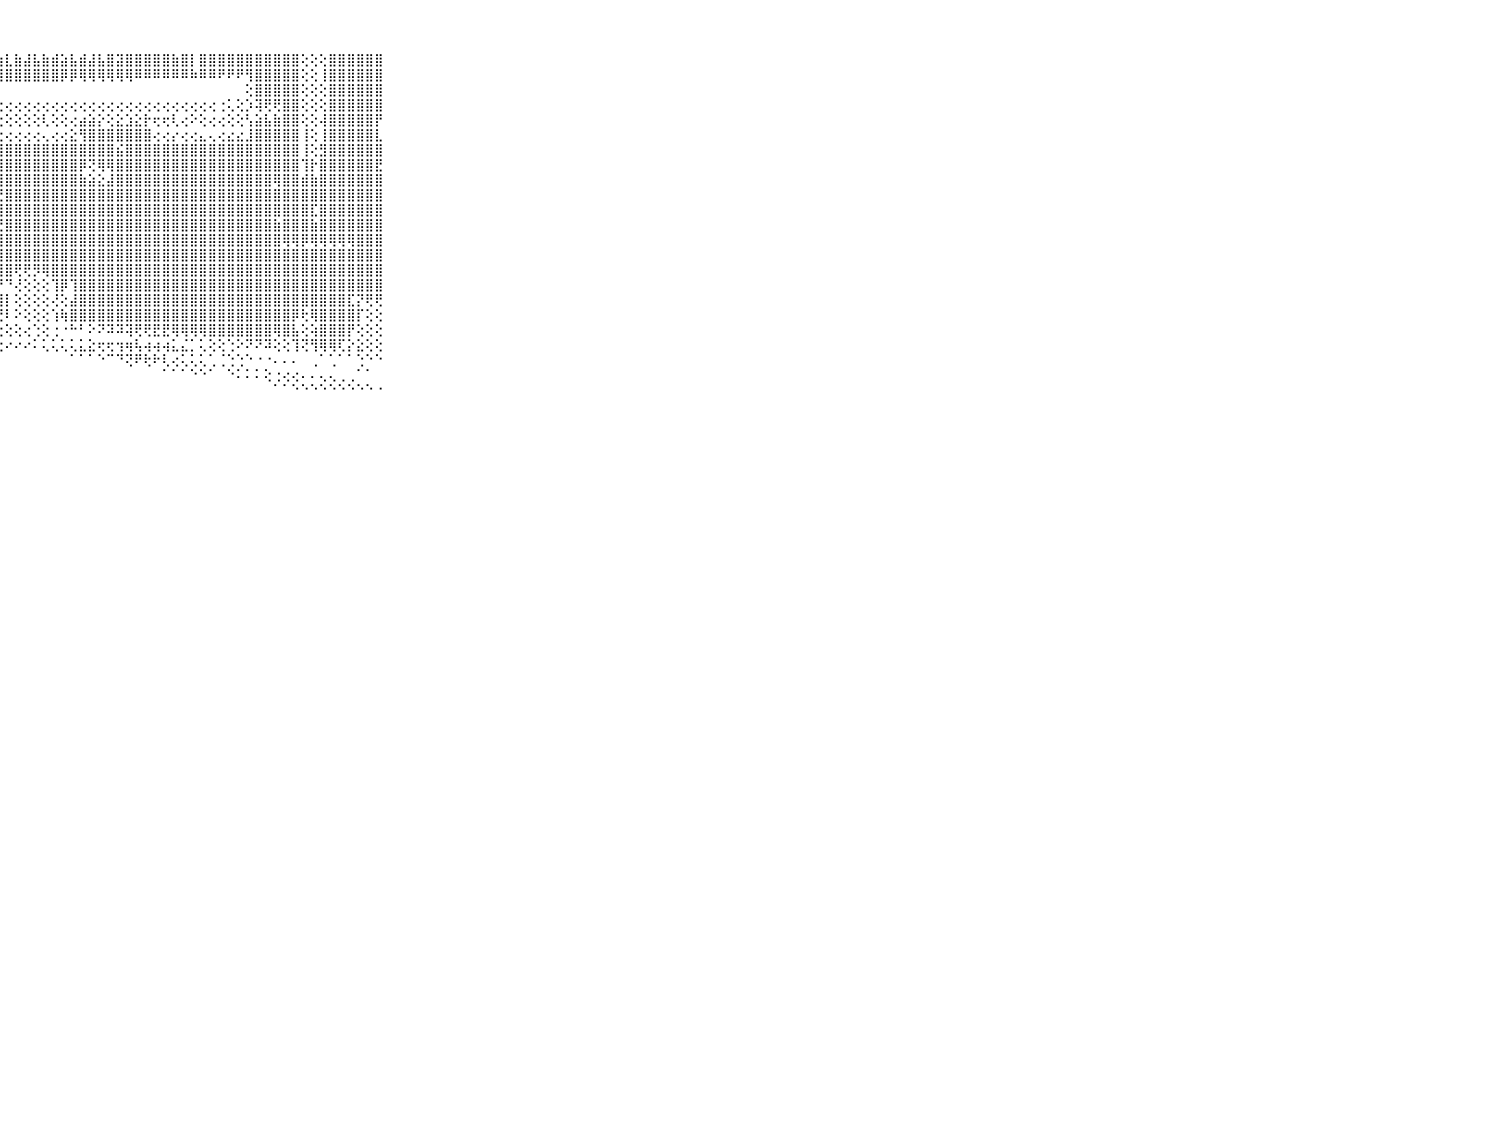

⠀⠀⠀⠀⠀⠀⠀⠀⠀⠀⠀⣸⣇⣧⣼⣱⣇⣧⣸⣵⣇⣧⣼⣱⣇⣷⣸⣱⣇⣷⣼⣧⣷⣾⣵⣧⣾⣼⣧⣿⣽⣿⣿⣿⣿⣿⣷⣿⡇⣿⣿⣿⣿⣿⣿⣿⣿⣿⣿⣿⢕⢕⢕⣿⣿⣿⣿⣿⣿⠀⠀⠀⠀⠀⠀⠀⠀⠀⠀⠀⠀
⠀⠀⠀⠀⠀⠀⠀⠀⠀⠀⠀⣿⣿⣿⣿⣿⣿⣿⣿⣿⣿⣿⣿⣿⣿⣿⣿⣿⣿⣿⣿⣿⣿⣿⡿⡿⢿⢿⢿⢿⢿⢿⠿⠿⠿⠿⠿⠿⠷⠿⠿⠟⠟⠟⢻⣿⣿⣿⣿⣿⢕⢕⢸⣿⣿⣿⣿⣿⣿⠀⠀⠀⠀⠀⠀⠀⠀⠀⠀⠀⠀
⠀⠀⠀⠀⠀⠀⠀⠀⠀⠀⠀⠁⠁⠁⠁⠁⠁⠁⠁⠁⠁⠀⠀⠀⠀⠀⠀⠀⠀⠀⠀⠀⠀⠀⠀⠀⠀⠀⠀⠀⠀⠀⠀⠀⠀⠀⠀⠀⠀⠀⠀⠀⠀⠀⢕⣿⣿⣿⣿⣿⢕⢕⢕⣿⣿⣿⣿⣿⣿⠀⠀⠀⠀⠀⠀⠀⠀⠀⠀⠀⠀
⠀⠀⠀⠀⠀⠀⠀⠀⠀⠀⠀⢔⢔⢔⢔⢔⢔⢔⢔⢔⢔⢔⢔⢔⢔⢔⢔⢔⢔⢔⢔⢔⢔⢔⢔⢔⢔⢔⢔⢔⢔⢔⢔⢔⢔⢔⢔⢔⢔⢔⢔⢐⢅⢕⡱⢽⢟⢟⣿⣿⢕⢕⢕⣿⣿⣿⣿⣿⣿⠀⠀⠀⠀⠀⠀⠀⠀⠀⠀⠀⠀
⠀⠀⠀⠀⠀⠀⠀⠀⠀⠀⠀⢕⠕⠕⠕⠕⠕⠔⠔⠔⢕⢔⢔⢔⢕⢕⢕⢕⢕⢕⢕⢕⢇⢕⢕⢔⣴⣵⡕⢕⣕⣱⣕⡗⢖⢖⢇⢔⠕⢕⢔⢔⢕⢕⢣⣵⣧⣷⣿⣿⢕⢕⢼⣿⣿⣿⣿⣿⡟⠀⠀⠀⠀⠀⠀⠀⠀⠀⠀⠀⠀
⠀⠀⠀⠀⠀⠀⠀⠀⠀⠀⠀⣮⣇⣕⣕⣔⣔⢔⢔⢔⢔⢔⢔⢔⢔⢔⢔⢔⢔⢔⢔⢔⢄⢔⢔⣕⢻⣿⣿⣿⣿⣿⣿⣿⢔⢔⡔⢔⢔⣄⢄⢔⣔⣔⣸⣿⣿⣿⣿⣿⢸⢕⢸⣿⣿⣿⣿⣿⣇⠀⠀⠀⠀⠀⠀⠀⠀⠀⠀⠀⠀
⠀⠀⠀⠀⠀⠀⠀⠀⠀⠀⠀⣿⣿⣿⣿⣿⣿⣿⣿⢿⣿⣿⣿⣿⣿⣿⡿⢿⣿⣿⣿⣿⣿⣿⣿⣿⣿⣿⣿⣿⣮⣿⣿⣿⣿⣿⣿⣿⣿⣿⣿⣿⣿⣿⣿⣿⣿⣿⣿⣿⢸⢕⣻⣿⣿⣿⣿⣿⣿⠀⠀⠀⠀⠀⠀⠀⠀⠀⠀⠀⠀
⠀⠀⠀⠀⠀⠀⠀⠀⠀⠀⠀⣿⣿⣿⣿⣿⣿⣿⣿⢕⣿⣿⣿⣿⣿⣿⡇⢸⣿⣿⣿⣿⣿⣿⣿⣿⡿⢝⢿⢿⣿⣿⣿⣿⣿⣿⣿⣿⣿⣿⣿⣿⣿⣿⣿⣿⣿⣿⣿⣿⢹⡗⣿⣿⣿⣿⣿⣿⣟⠀⠀⠀⠀⠀⠀⠀⠀⠀⠀⠀⠀
⠀⠀⠀⠀⠀⠀⠀⠀⠀⠀⠀⣿⣿⣿⣿⣿⣿⣿⣿⢕⣿⣿⣿⣿⣿⣿⡇⢸⣿⣿⣿⣿⣿⣿⣿⣿⣷⣵⣕⣼⣿⣿⣿⣿⣿⣿⣿⣿⣿⣿⣿⣿⣿⣿⣿⣿⣿⢿⣿⣿⣾⣷⣿⣿⣿⣿⣿⣿⣿⠀⠀⠀⠀⠀⠀⠀⠀⠀⠀⠀⠀
⠀⠀⠀⠀⠀⠀⠀⠀⠀⠀⠀⣿⣿⣿⣿⣿⣿⣿⣿⢕⢸⣿⣿⣿⣿⣿⡇⢜⣿⣿⣿⣿⣿⣿⣿⣿⣿⣿⣿⣿⣿⣿⣿⣿⣿⣿⣿⣿⣿⣿⣿⣿⣿⣿⣿⣿⣿⣿⣿⣿⣿⣿⣿⣿⣿⣿⣿⣿⣿⠀⠀⠀⠀⠀⠀⠀⠀⠀⠀⠀⠀
⠀⠀⠀⠀⠀⠀⠀⠀⠀⠀⠀⣿⣿⣿⣿⣿⣿⣿⣿⢕⢸⣿⣿⣿⣿⣿⡇⢸⣿⣿⣿⣿⣿⣿⣿⣿⣿⣿⣿⣿⣿⣿⣿⣿⣿⣿⣿⣿⣿⣿⣿⣿⣿⣿⣿⣿⣿⣿⣿⣿⣿⣏⣿⣿⣿⣿⣿⣿⣿⠀⠀⠀⠀⠀⠀⠀⠀⠀⠀⠀⠀
⠀⠀⠀⠀⠀⠀⠀⠀⠀⠀⠀⣿⣿⣿⣿⣿⣿⣿⣿⣕⣸⣿⣿⣿⣿⣿⡇⢜⣿⣿⣿⣿⣿⣿⣿⣿⣿⣿⣿⣿⣿⣿⣿⣿⣿⣿⣿⣿⣿⣿⣿⣿⣿⣿⣿⣿⣿⣷⣿⣿⣿⣷⣿⣿⣿⣿⣿⣿⣿⠀⠀⠀⠀⠀⠀⠀⠀⠀⠀⠀⠀
⠀⠀⠀⠀⠀⠀⠀⠀⠀⠀⠀⣿⣿⣿⣿⣿⣿⣿⣿⣿⣿⣿⣿⣿⣿⣿⣿⣿⣿⣿⣿⣿⣿⣿⣿⣿⣿⣿⣿⣿⣿⣿⣿⣿⣿⣿⣿⣿⣿⣿⣿⣿⣿⣿⣿⣿⣿⣿⢿⢿⡿⢿⢿⢿⢿⢿⣿⣿⣿⠀⠀⠀⠀⠀⠀⠀⠀⠀⠀⠀⠀
⠀⠀⠀⠀⠀⠀⠀⠀⠀⠀⠀⣿⣿⣿⣿⣿⣿⣿⣿⣿⣿⣿⣿⣿⣿⣿⣿⣿⣿⣿⣿⣿⣿⣿⣿⣿⣿⣿⣿⣿⣿⣿⣿⣿⣿⣿⣿⣿⣿⣿⣿⣿⣿⣿⣿⣿⣿⣿⣿⣿⣿⣿⣿⣿⣿⣿⣿⣿⣿⠀⠀⠀⠀⠀⠀⠀⠀⠀⠀⠀⠀
⠀⠀⠀⠀⠀⠀⠀⠀⠀⠀⠀⢝⢏⢝⢏⢝⢝⢜⢿⢿⣿⡟⢜⢝⢝⢽⣿⣿⣿⢟⢟⡻⢿⣿⣿⣿⣿⣿⣿⣿⣿⣿⣿⣿⣿⣿⣿⣿⣿⣿⣿⣿⣿⣿⣿⣿⣿⣿⣿⣿⣿⣿⣿⣿⣿⣿⣿⣿⣿⠀⠀⠀⠀⠀⠀⠀⠀⠀⠀⠀⠀
⠀⠀⠀⠀⠀⠀⠀⠀⠀⠀⠀⢕⢕⠕⠐⠄⠄⠄⢅⣅⡅⢁⢁⢁⢁⠁⠘⠙⠙⢜⢕⢕⢕⢹⡿⢹⣿⣿⣿⣿⣿⣿⣿⣿⣿⣿⣿⣿⣿⣿⣿⣿⣿⣿⣿⣿⣿⣿⣿⣿⣿⣿⣿⣿⣿⣿⣿⣿⣿⠀⠀⠀⠀⠀⠀⠀⠀⠀⠀⠀⠀
⠀⠀⠀⠀⠀⠀⠀⠀⠀⠀⠀⢅⢕⢕⢅⢔⢔⢔⢕⣿⡇⢕⢄⢔⢅⢕⢸⣸⡇⢕⢕⢕⢕⢜⢕⣼⣿⣿⣿⣿⣿⣿⣿⣿⣿⣿⣿⣿⣿⣿⣿⣿⣿⣿⣿⣿⣿⣿⣿⣿⣿⣿⣿⣿⣿⣏⡝⢟⢟⠀⠀⠀⠀⠀⠀⠀⠀⠀⠀⠀⠀
⠀⠀⠀⠀⠀⠀⠀⠀⠀⠀⠀⠀⠁⠁⠑⠑⠑⠑⠅⠍⢕⢕⢕⢕⢕⢕⢜⢟⠇⠕⢕⢕⢕⢱⢷⣿⣿⣿⣿⣿⣿⣿⣿⣿⣿⣿⣿⣿⣿⣿⣿⣿⣿⣿⣿⣿⣿⣿⣿⡿⢗⢿⣿⣿⣿⣿⡏⢕⢕⠀⠀⠀⠀⠀⠀⠀⠀⠀⠀⠀⠀
⠀⠀⠀⠀⠀⠀⠀⠀⠀⠀⠀⠀⠀⠀⠀⠀⠀⠀⠀⠀⠀⠀⠁⠁⠁⠕⢕⢕⢕⢕⢔⢑⢕⢐⠐⠓⠃⠕⠝⠽⠽⢽⢟⢟⣟⣟⢿⢿⢿⢿⣿⣿⣿⣿⣿⣿⣿⢿⣿⣧⢕⢵⣿⣿⣿⡟⢕⢕⢕⠀⠀⠀⠀⠀⠀⠀⠀⠀⠀⠀⠀
⠀⠀⠀⠀⠀⠀⠀⠀⠀⠀⠀⠀⠁⠀⠀⠀⠀⠀⠀⠀⠁⠁⠁⠕⠑⠑⢔⢔⠔⠔⠔⠅⢅⢅⢅⢅⣅⣕⢖⢖⢲⢶⢧⢴⢴⢴⣅⣌⡁⢅⢕⢕⢑⠕⠝⠝⠽⢕⢕⢹⢝⢻⢿⢿⢏⡕⣕⢕⢕⠀⠀⠀⠀⠀⠀⠀⠀⠀⠀⠀⠀
⠀⠀⠀⠀⠀⠀⠀⠀⠀⠀⠀⠀⠀⠀⠀⠀⠀⠀⠀⠀⠀⠀⠀⠀⠀⠀⠀⠀⠀⠀⠀⠀⠀⠀⠀⠁⠁⠁⠑⠉⠙⢝⠟⢗⠗⢇⢔⢅⢅⢅⢁⢈⢑⢑⠑⠐⠐⠄⠄⠄⠀⢀⠁⢁⠁⠁⢑⠑⠑⠀⠀⠀⠀⠀⠀⠀⠀⠀⠀⠀⠀
⠀⠀⠀⠀⠀⠀⠀⠀⠀⠀⠀⠀⠀⠀⠀⠀⠀⠀⠀⠀⠀⠀⠀⠀⠀⠀⠀⠀⠀⠀⠀⠀⠀⠀⠀⠀⠀⠀⠀⠀⠀⠀⠀⠀⠀⠁⠁⠁⠑⠑⠁⠀⠑⠅⠅⠅⢕⢐⢔⢔⠄⠄⢄⢄⢀⢀⠁⠁⠀⠀⠀⠀⠀⠀⠀⠀⠀⠀⠀⠀⠀
⠀⠀⠀⠀⠀⠀⠀⠀⠀⠀⠀⠀⠀⠀⠀⠀⠀⠀⠀⠀⠀⠀⠀⠀⠀⠀⠀⠀⠀⠀⠀⠀⠀⠀⠀⠀⠀⠀⠀⠀⠀⠀⠀⠀⠀⠀⠀⠀⠀⠀⠀⠀⠀⠀⠀⠀⠀⠁⠁⠑⠑⠑⠑⠑⠑⠑⠑⠑⠐⠀⠀⠀⠀⠀⠀⠀⠀⠀⠀⠀⠀